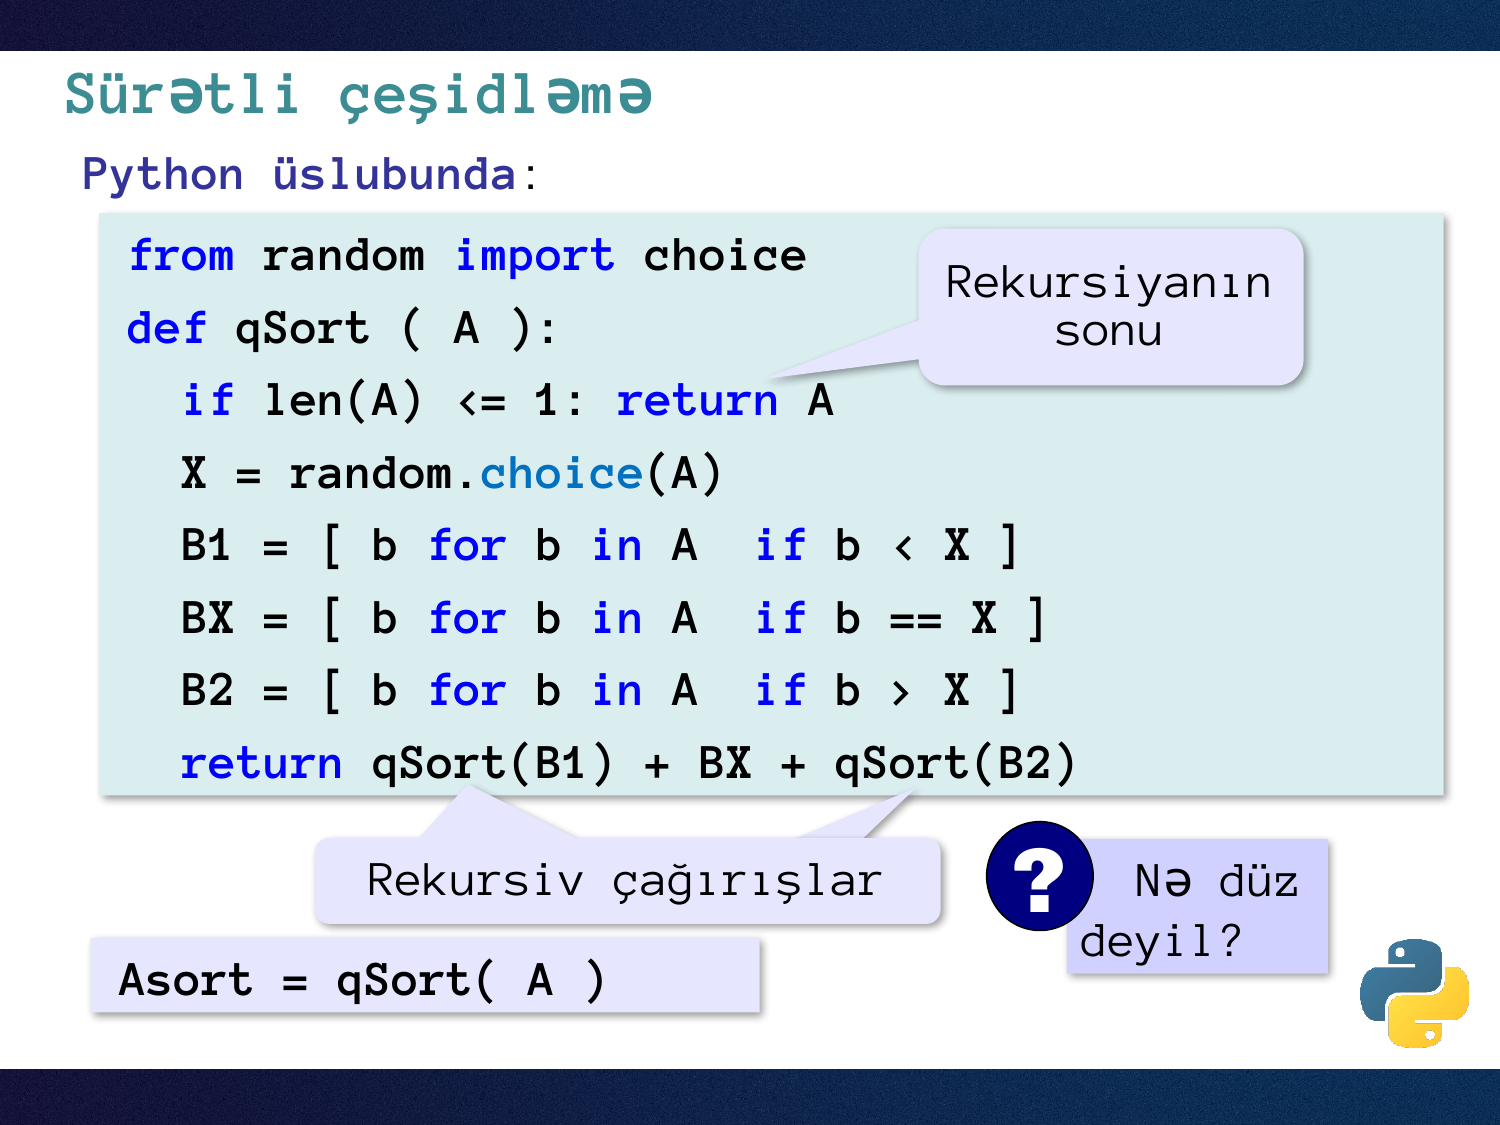

# Sürətli çeşidləmə
Python üslubunda:
from random import choice
def qSort ( A ):
  if len(A) <= 1: return A
  X = random.choice(A)
  B1 = [ b for b in A  if b < X ]
  BX = [ b for b in A  if b == X ]
  B2 = [ b for b in A  if b > X ]
  return qSort(B1) + BX + qSort(B2)
Rekursiyanın sonu

Rekursiv çağırışlar
?
  Nə düz deyil?
Asort = qSort( A )